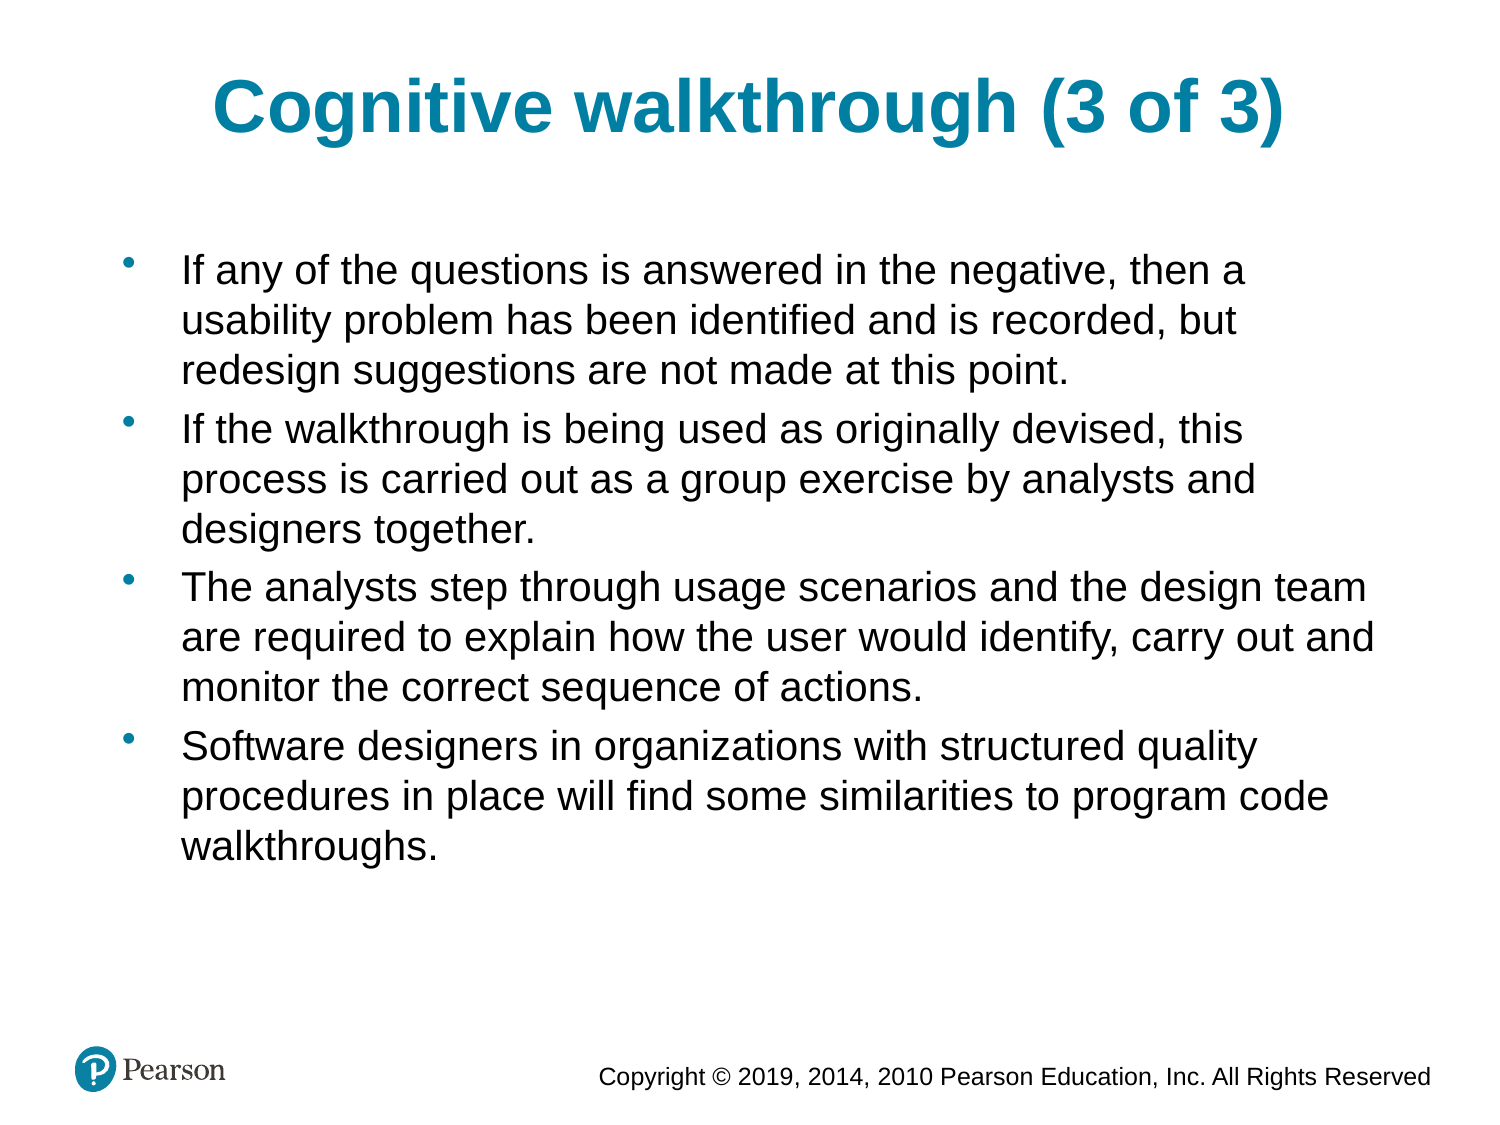

Cognitive walkthrough (3 of 3)
If any of the questions is answered in the negative, then a usability problem has been identified and is recorded, but redesign suggestions are not made at this point.
If the walkthrough is being used as originally devised, this process is carried out as a group exercise by analysts and designers together.
The analysts step through usage scenarios and the design team are required to explain how the user would identify, carry out and monitor the correct sequence of actions.
Software designers in organizations with structured quality procedures in place will find some similarities to program code walkthroughs.